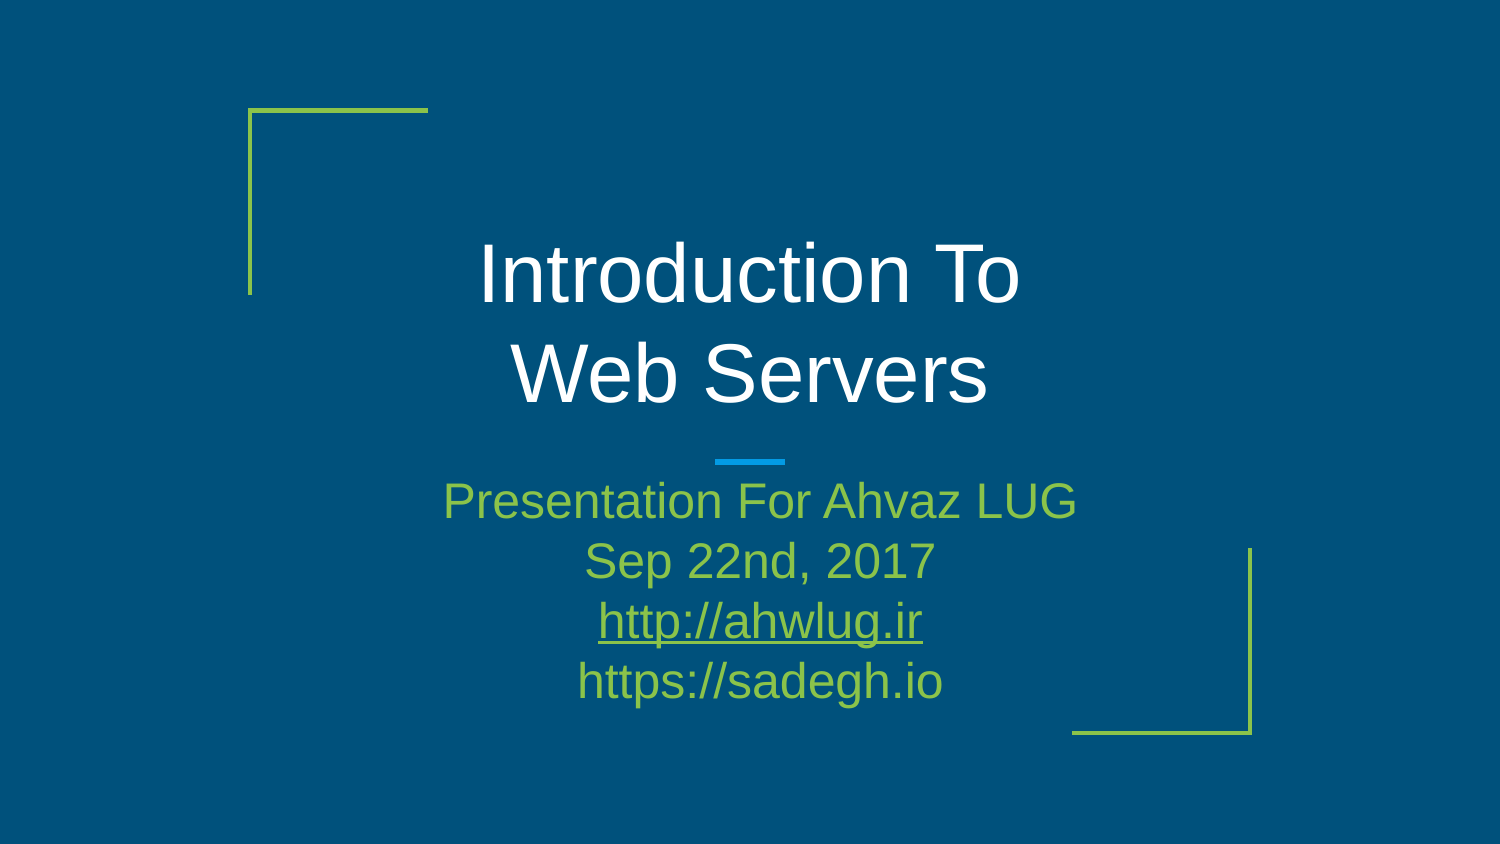

# Introduction To
Web Servers
Presentation For Ahvaz LUG
Sep 22nd, 2017
http://ahwlug.ir
https://sadegh.io